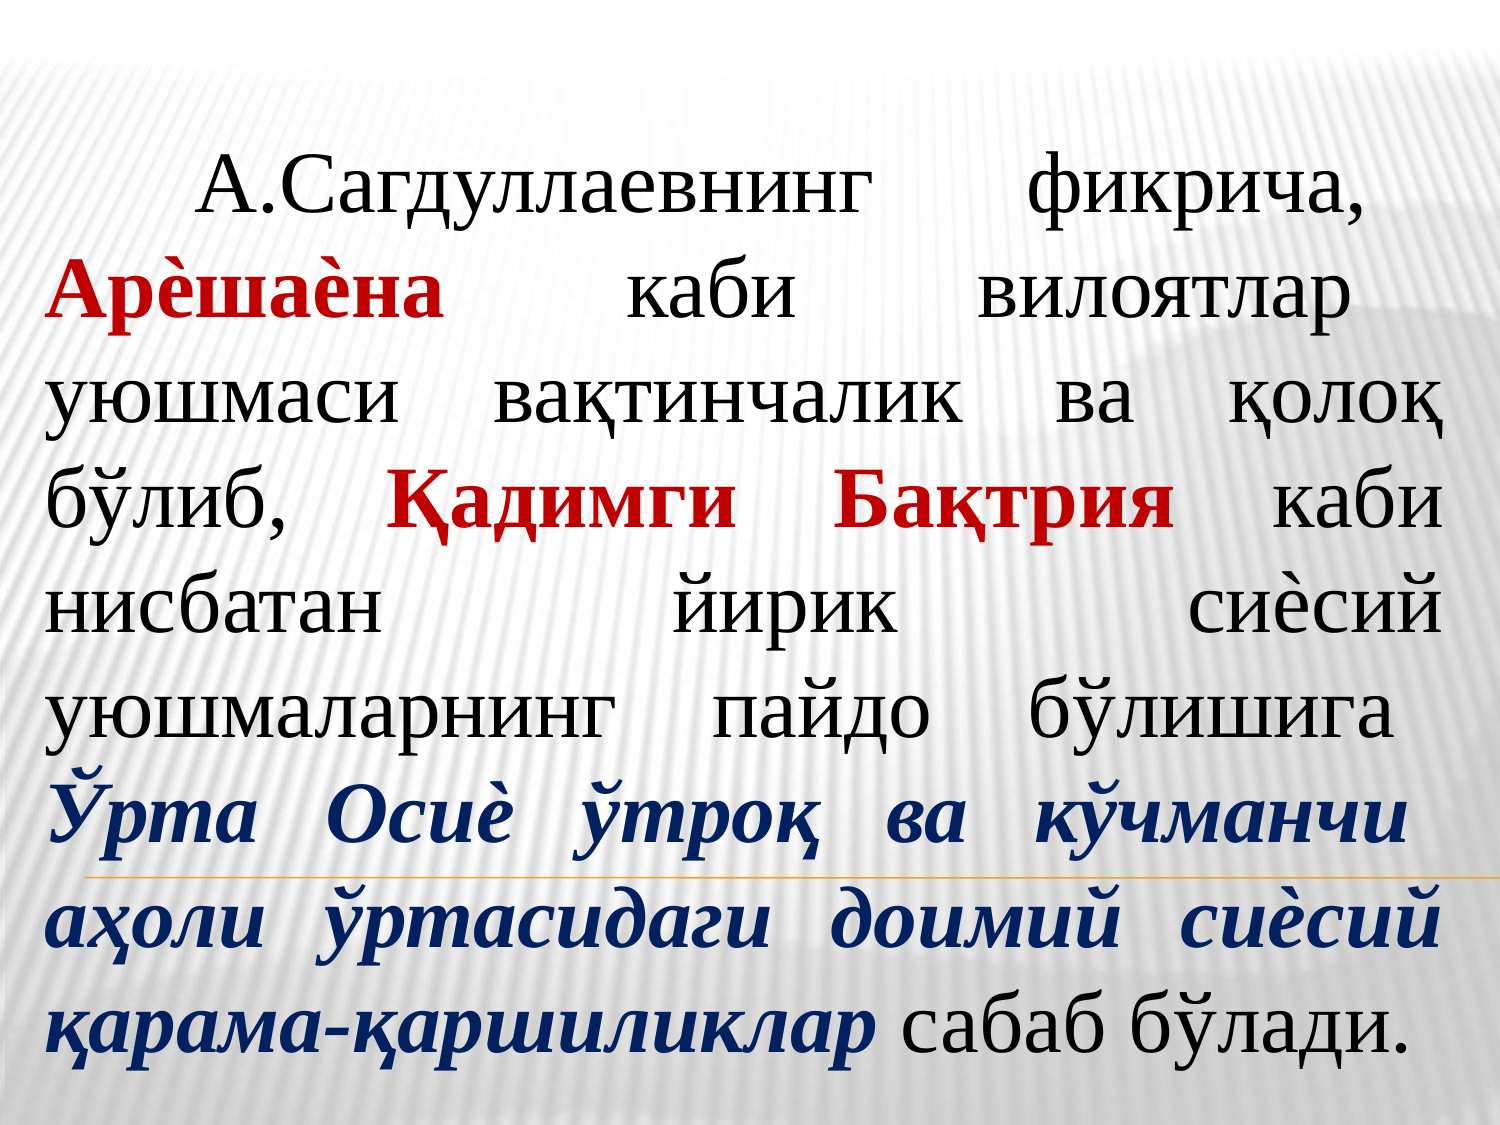

А.Сагдуллаевнинг  фикрича,  Арѐшаѐна  каби  вилоятлар  уюшмаси вақтинчалик ва қолоқ бўлиб, Қадимги Бақтрия каби нисбатан йирик сиѐсий уюшмаларнинг  пайдо  бўлишига  Ўрта  Осиѐ  ўтроқ  ва  кўчманчи  аҳоли ўртасидаги доимий сиѐсий қарама-қаршиликлар сабаб бўлади.